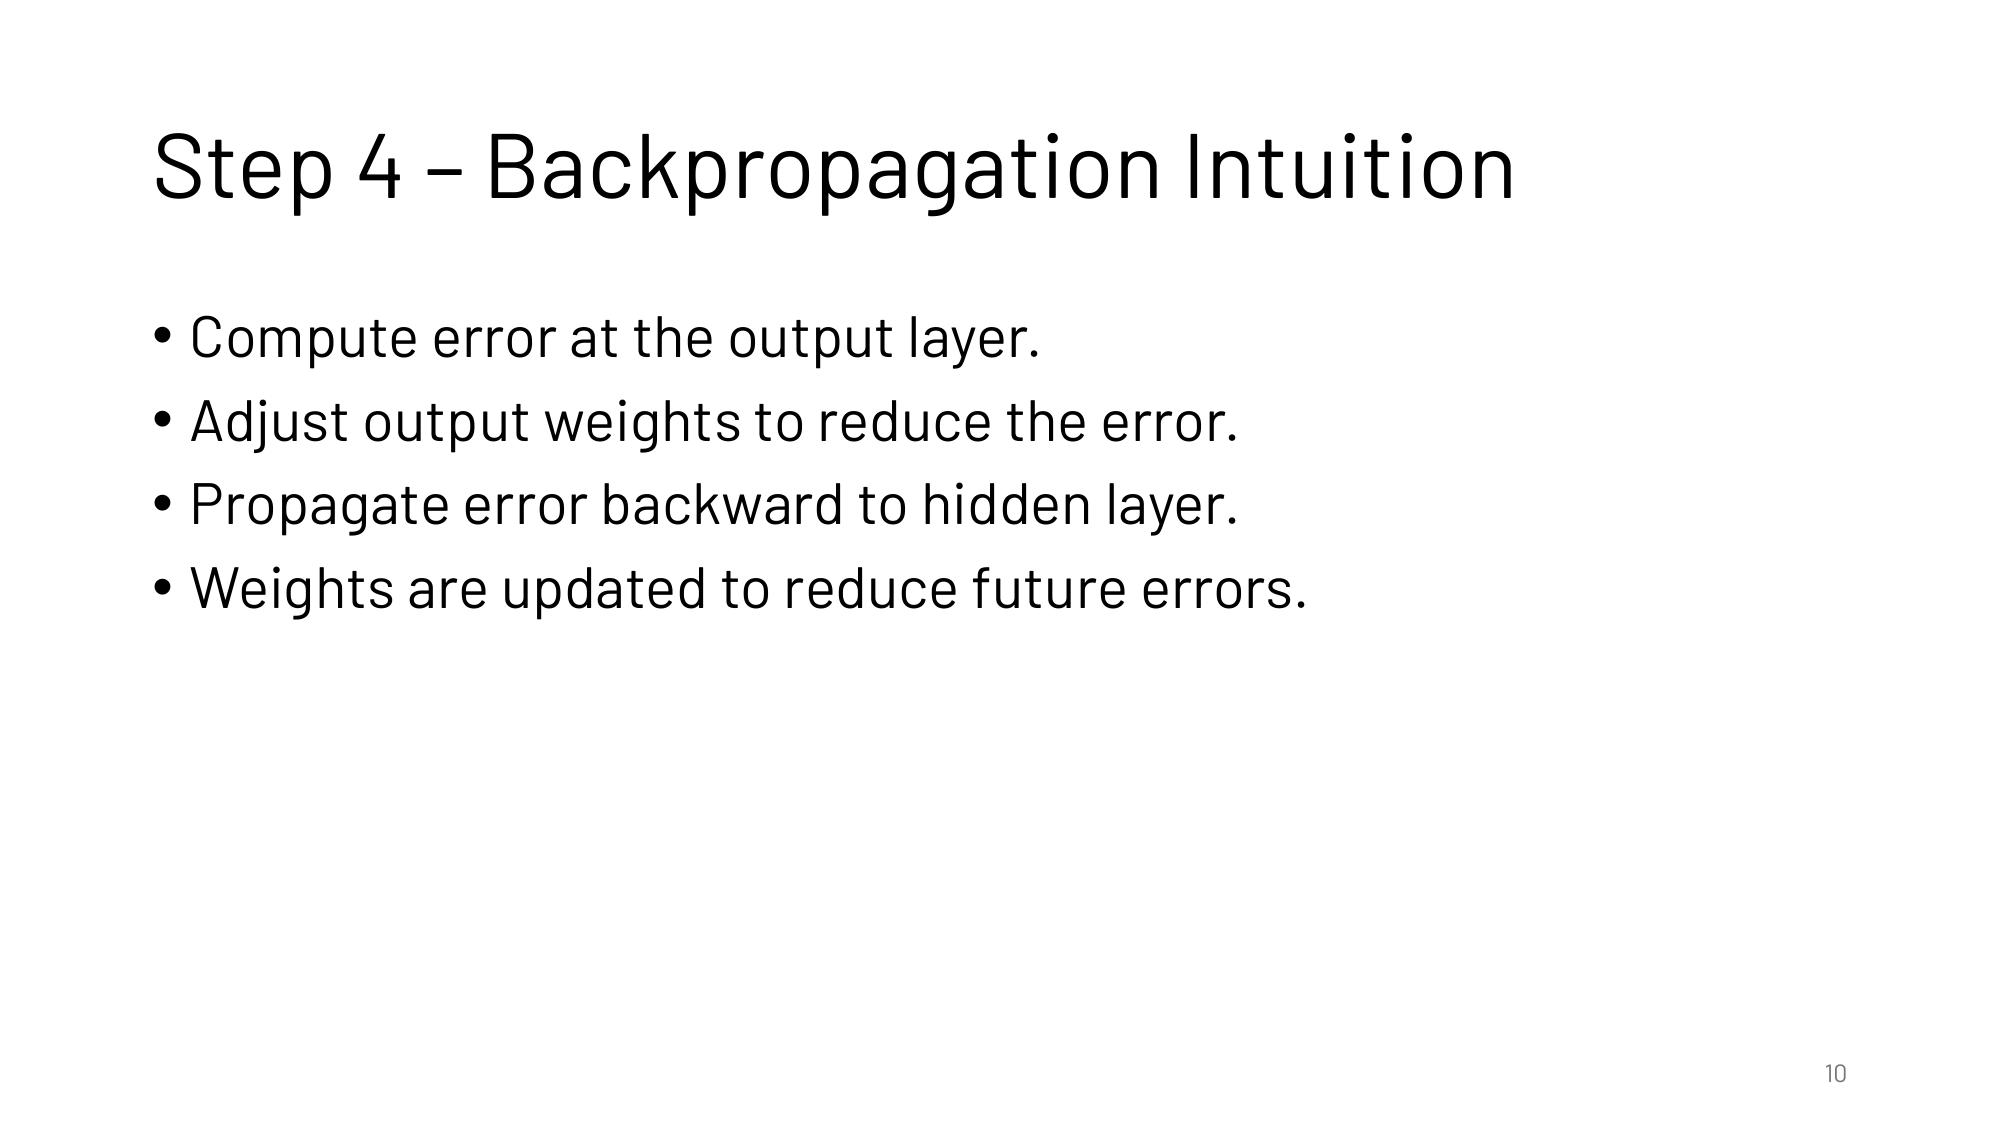

# Step 4 – Backpropagation Intuition
Compute error at the output layer.
Adjust output weights to reduce the error.
Propagate error backward to hidden layer.
Weights are updated to reduce future errors.
10